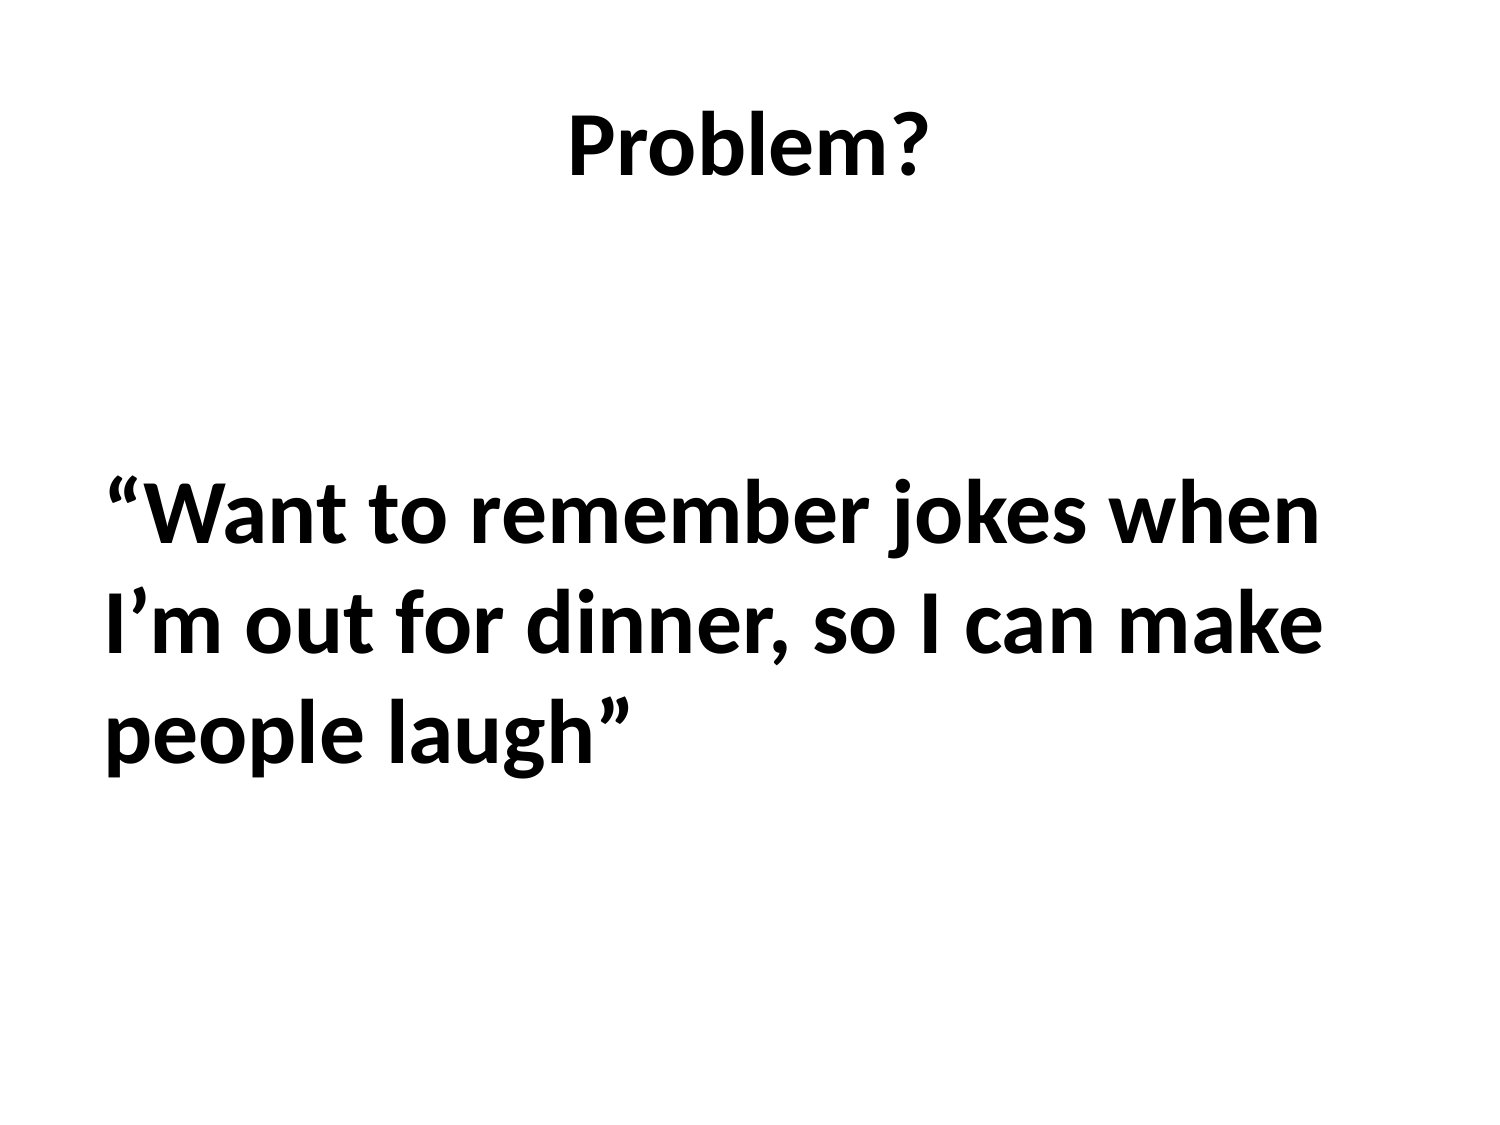

# Problem?
“Want to remember jokes when I’m out for dinner, so I can make people laugh”